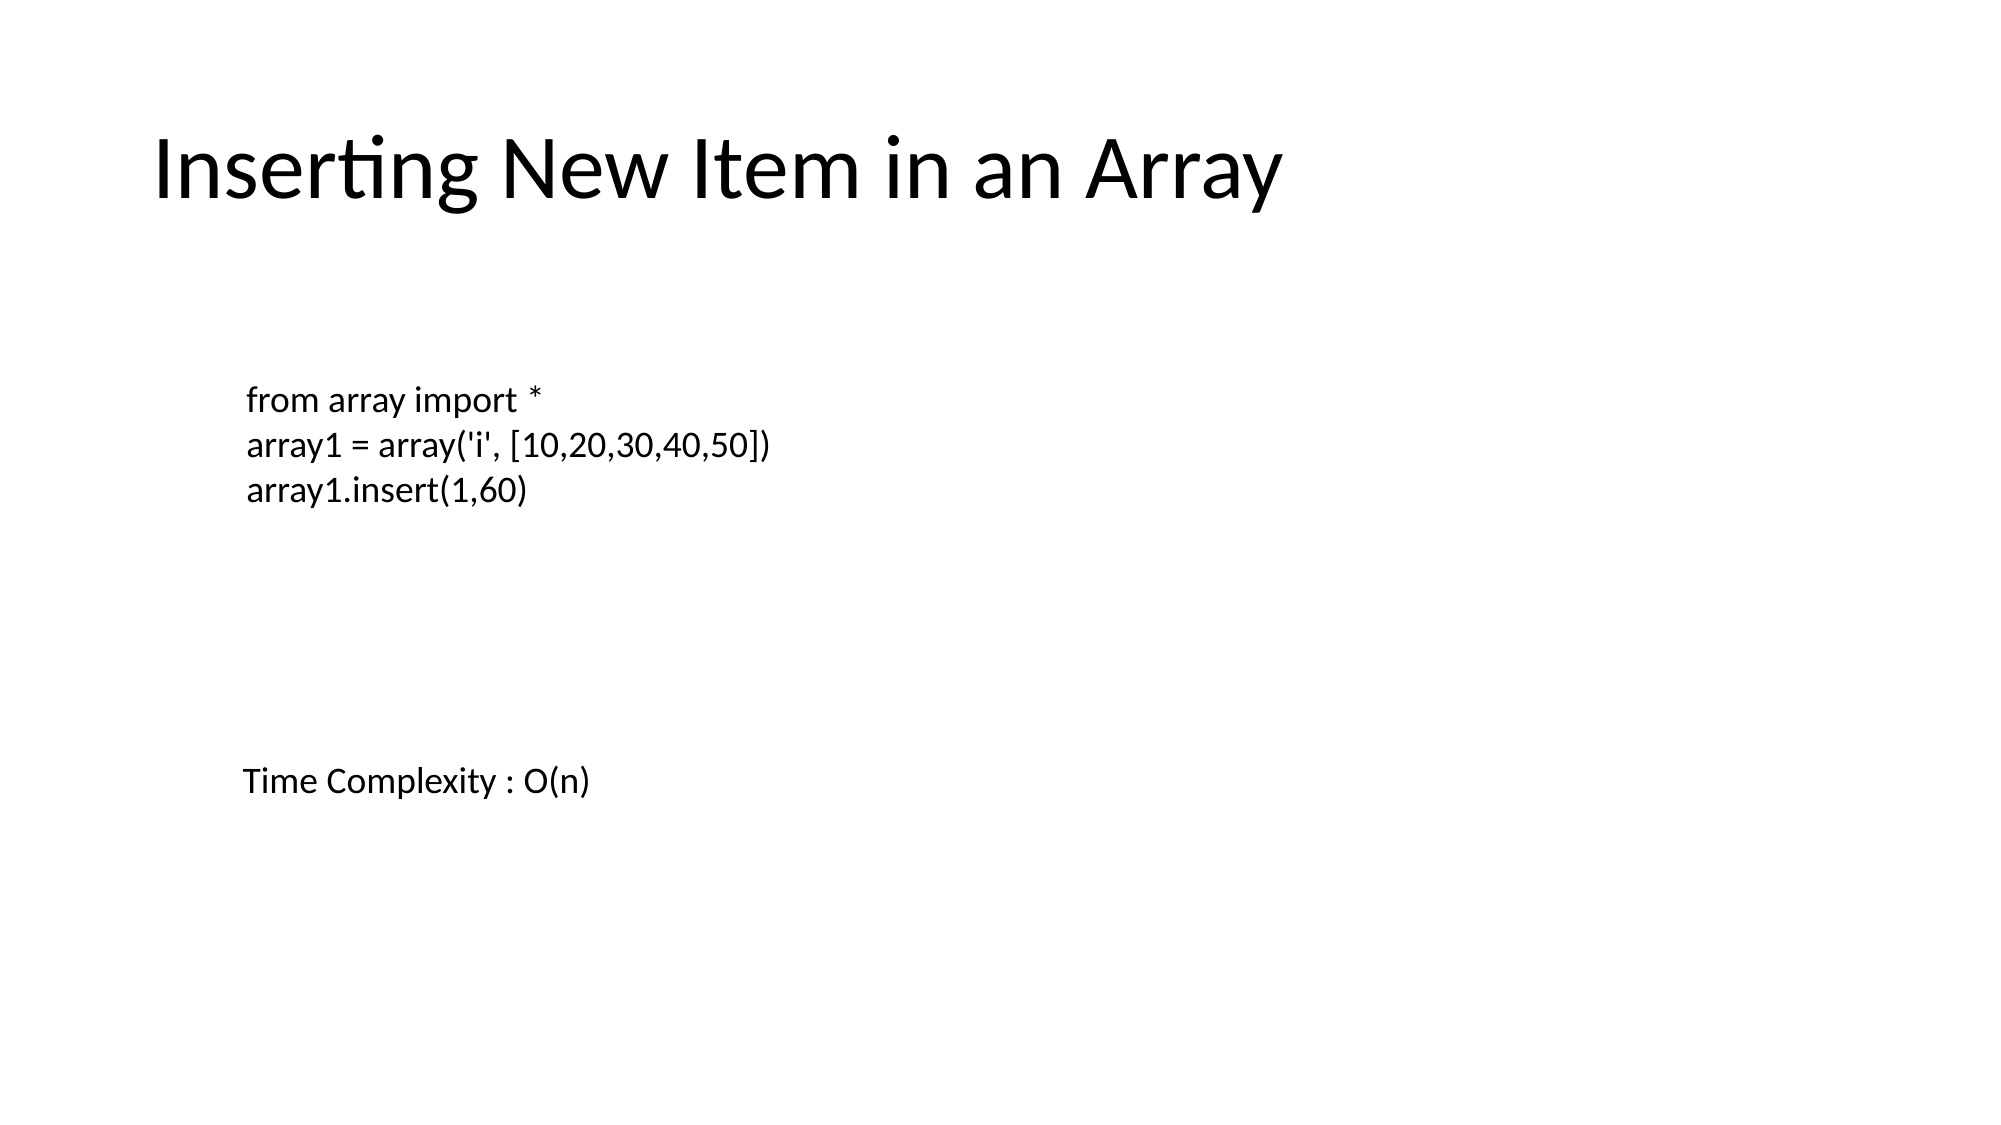

# Inserting New Item in an Array
from array import *
array1 = array('i', [10,20,30,40,50])
array1.insert(1,60)
Time Complexity : O(n)